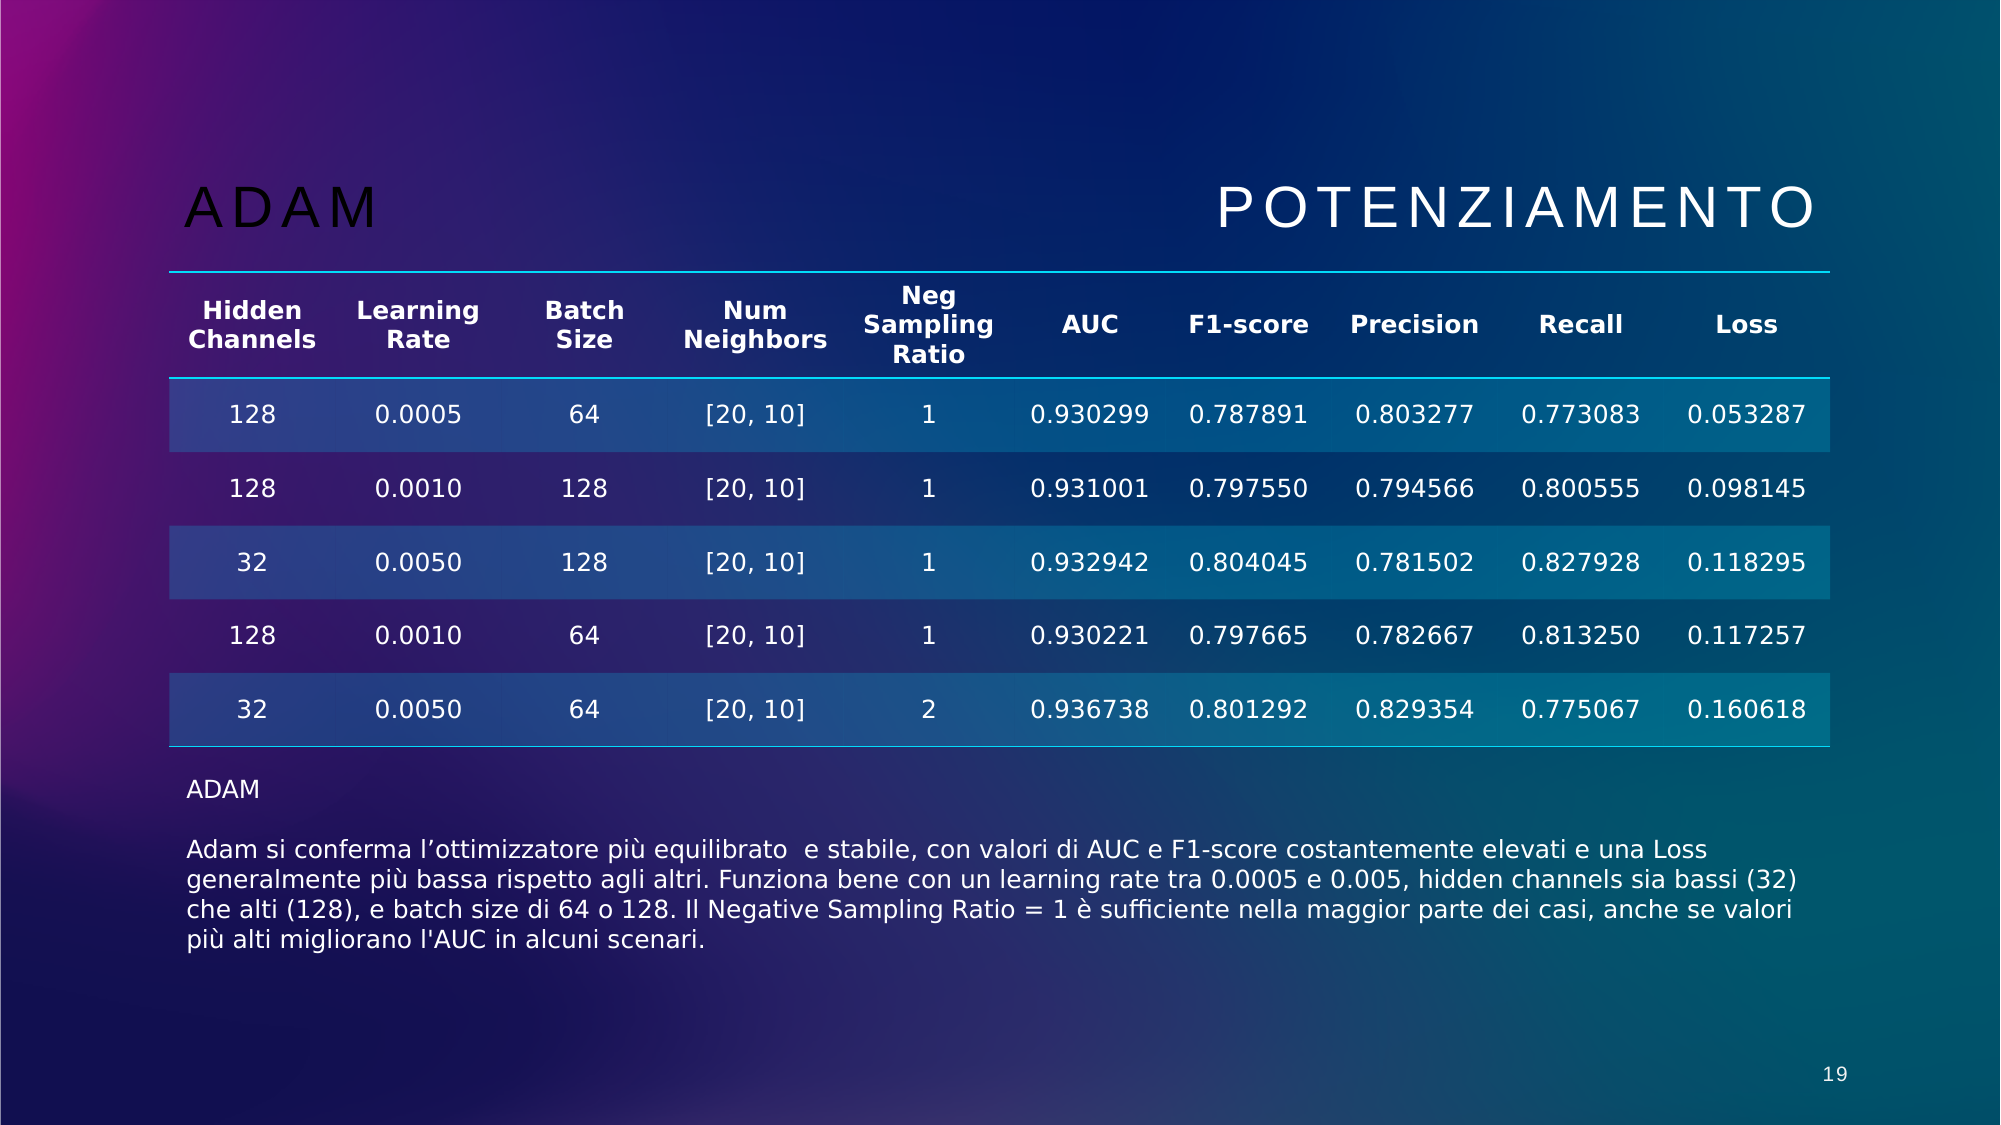

# adam
pOTEnziamento
| Hidden Channels | Learning Rate | Batch Size | Num Neighbors | Neg Sampling Ratio | AUC | F1-score | Precision | Recall | Loss |
| --- | --- | --- | --- | --- | --- | --- | --- | --- | --- |
| 128 | 0.0005 | 64 | [20, 10] | 1 | 0.930299 | 0.787891 | 0.803277 | 0.773083 | 0.053287 |
| 128 | 0.0010 | 128 | [20, 10] | 1 | 0.931001 | 0.797550 | 0.794566 | 0.800555 | 0.098145 |
| 32 | 0.0050 | 128 | [20, 10] | 1 | 0.932942 | 0.804045 | 0.781502 | 0.827928 | 0.118295 |
| 128 | 0.0010 | 64 | [20, 10] | 1 | 0.930221 | 0.797665 | 0.782667 | 0.813250 | 0.117257 |
| 32 | 0.0050 | 64 | [20, 10] | 2 | 0.936738 | 0.801292 | 0.829354 | 0.775067 | 0.160618 |
ADAM

Adam si conferma l’ottimizzatore più equilibrato  e stabile, con valori di AUC e F1-score costantemente elevati e una Loss generalmente più bassa rispetto agli altri. Funziona bene con un learning rate tra 0.0005 e 0.005, hidden channels sia bassi (32) che alti (128), e batch size di 64 o 128. Il Negative Sampling Ratio = 1 è sufficiente nella maggior parte dei casi, anche se valori più alti migliorano l'AUC in alcuni scenari.
19